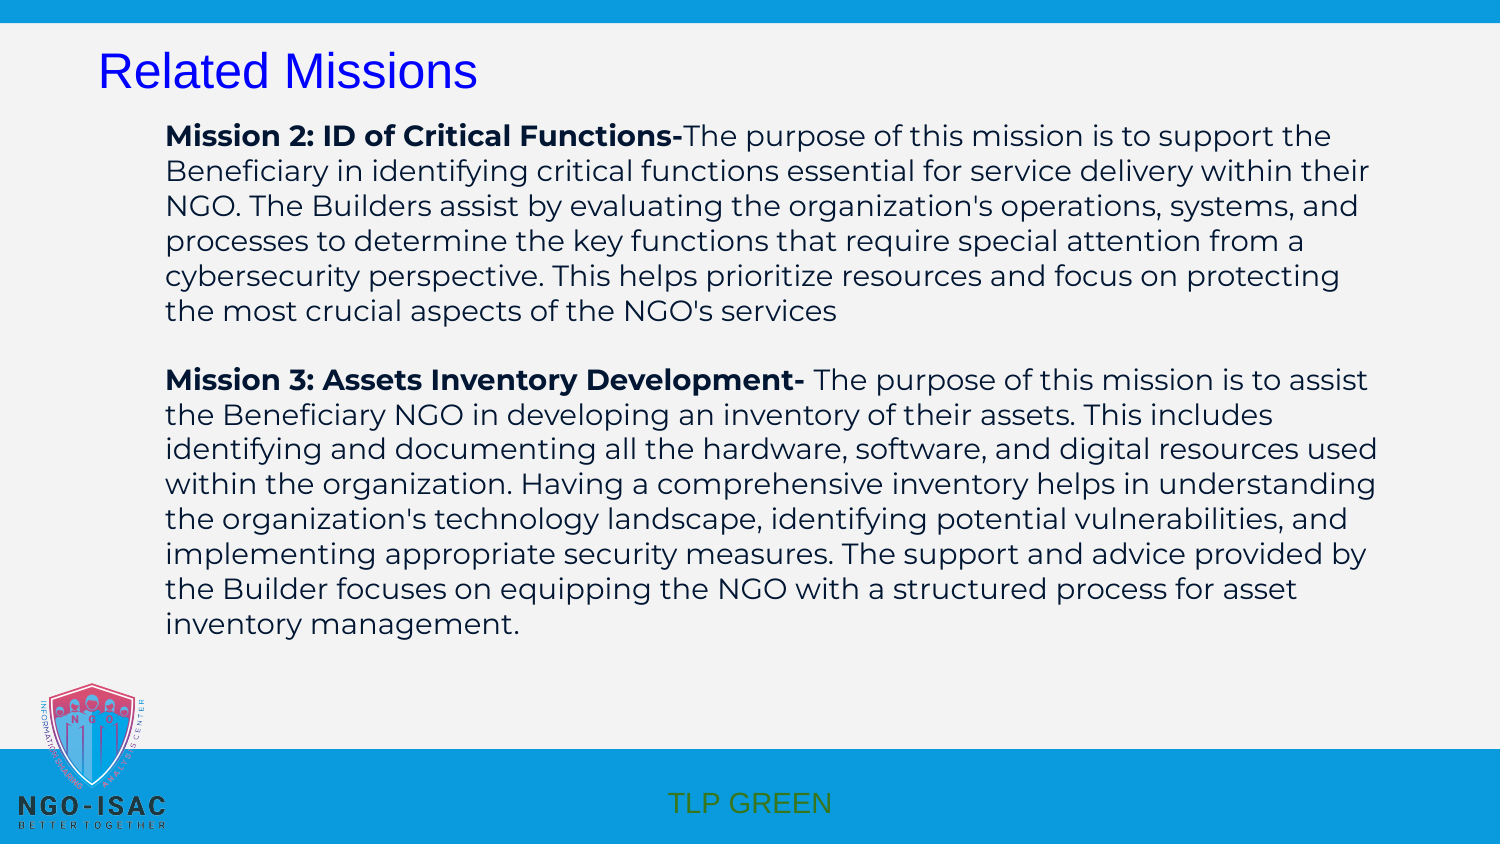

# Related Missions
Mission 2: ID of Critical Functions-The purpose of this mission is to support the Beneficiary in identifying critical functions essential for service delivery within their NGO. The Builders assist by evaluating the organization's operations, systems, and processes to determine the key functions that require special attention from a cybersecurity perspective. This helps prioritize resources and focus on protecting the most crucial aspects of the NGO's services
Mission 3: Assets Inventory Development- The purpose of this mission is to assist the Beneficiary NGO in developing an inventory of their assets. This includes identifying and documenting all the hardware, software, and digital resources used within the organization. Having a comprehensive inventory helps in understanding the organization's technology landscape, identifying potential vulnerabilities, and implementing appropriate security measures. The support and advice provided by the Builder focuses on equipping the NGO with a structured process for asset inventory management.